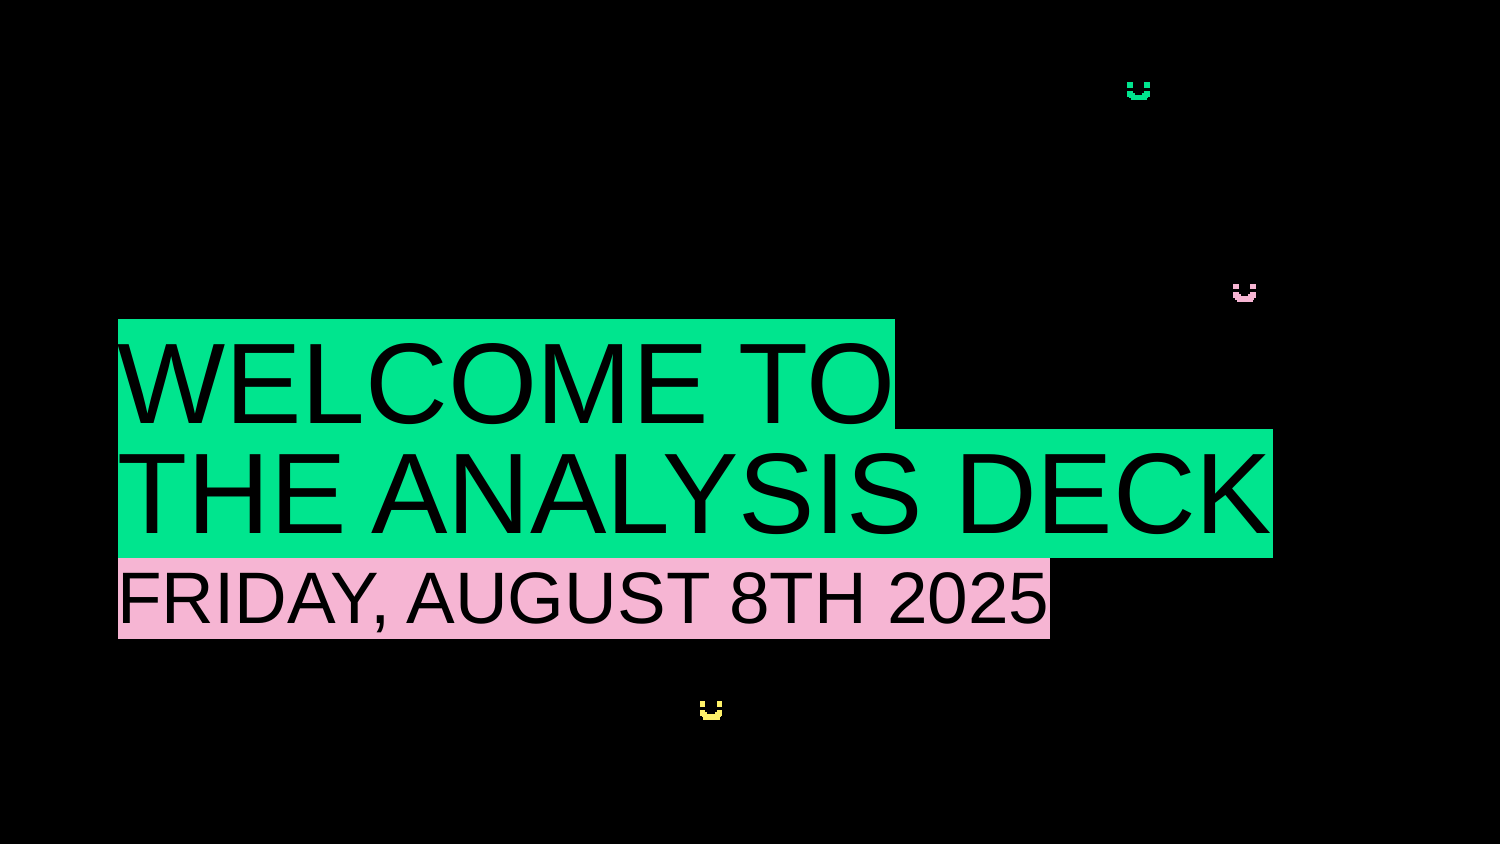

# WELCOME TO
THE ANALYSIS DECK
FRIDAY, AUGUST 8TH 2025